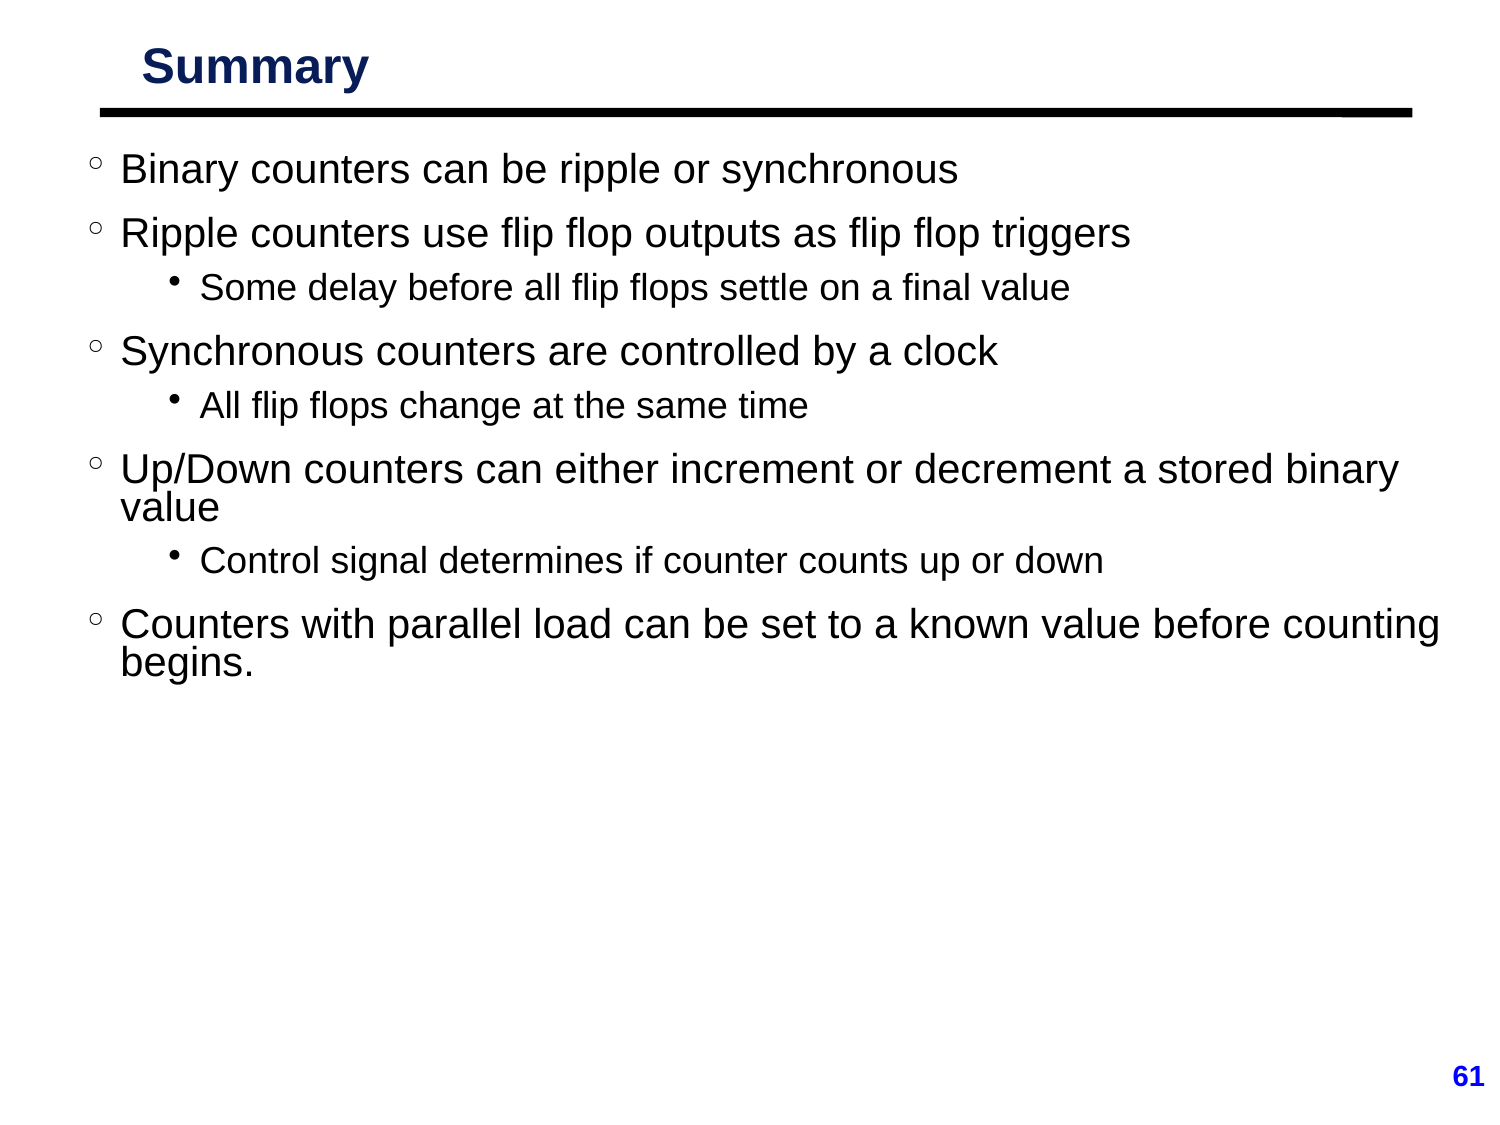

# Summary
Binary counters can be ripple or synchronous
Ripple counters use flip flop outputs as flip flop triggers
Some delay before all flip flops settle on a final value
Synchronous counters are controlled by a clock
All flip flops change at the same time
Up/Down counters can either increment or decrement a stored binary value
Control signal determines if counter counts up or down
Counters with parallel load can be set to a known value before counting begins.
61